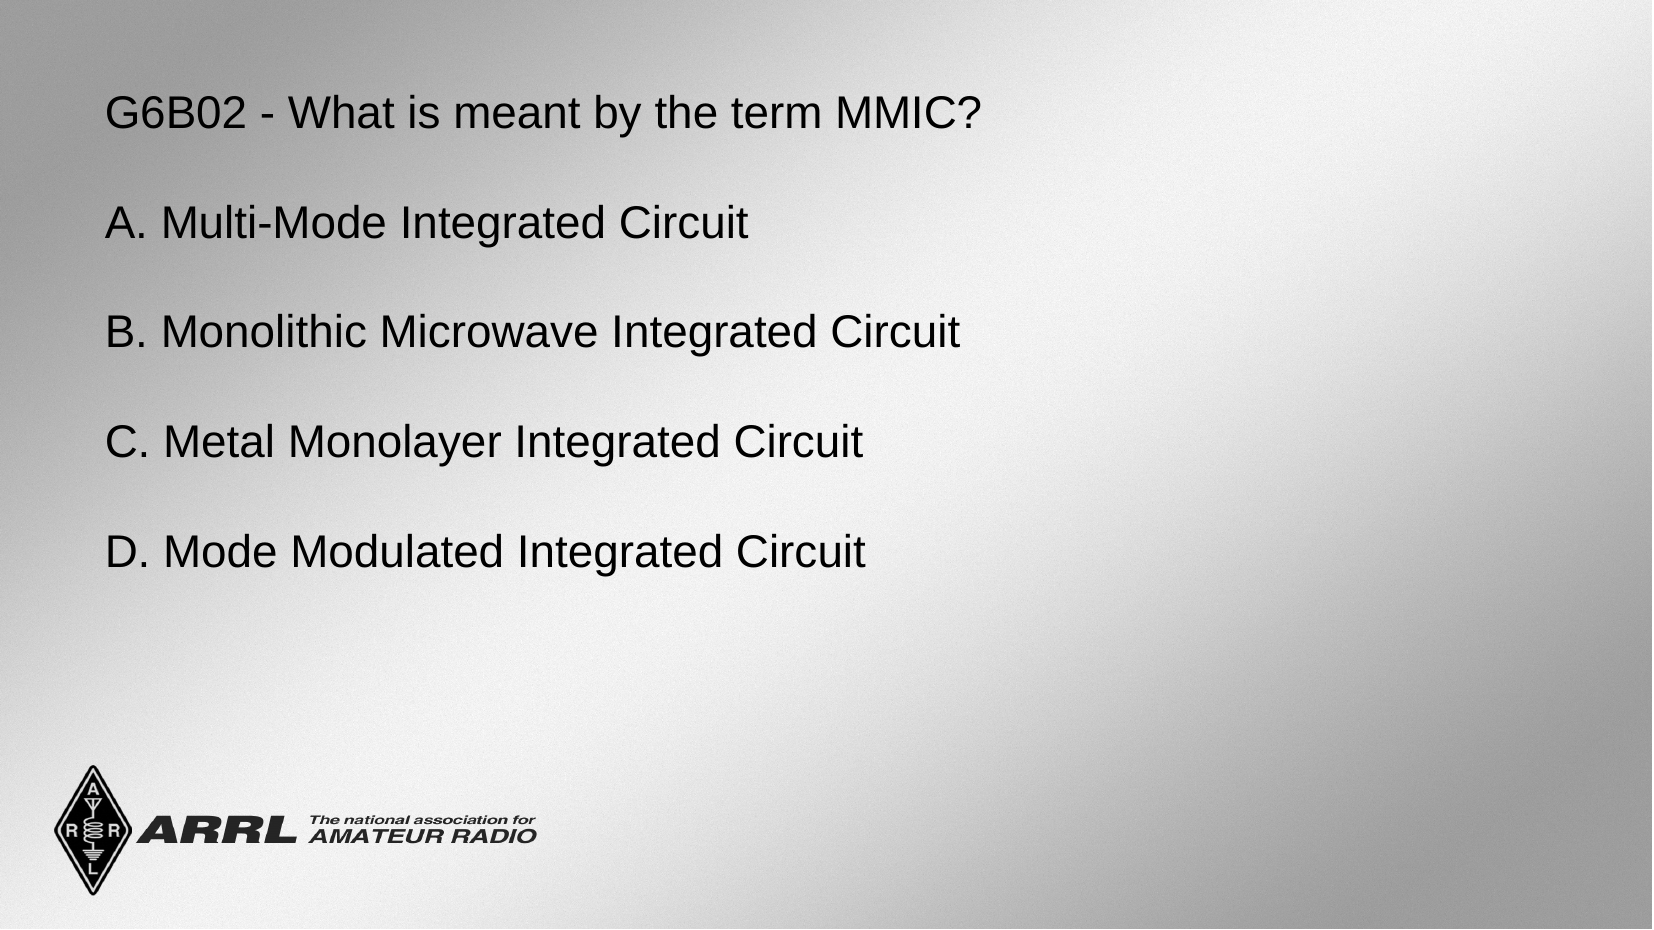

G6B02 - What is meant by the term MMIC?

A. Multi-Mode Integrated Circuit

B. Monolithic Microwave Integrated Circuit

C. Metal Monolayer Integrated Circuit

D. Mode Modulated Integrated Circuit